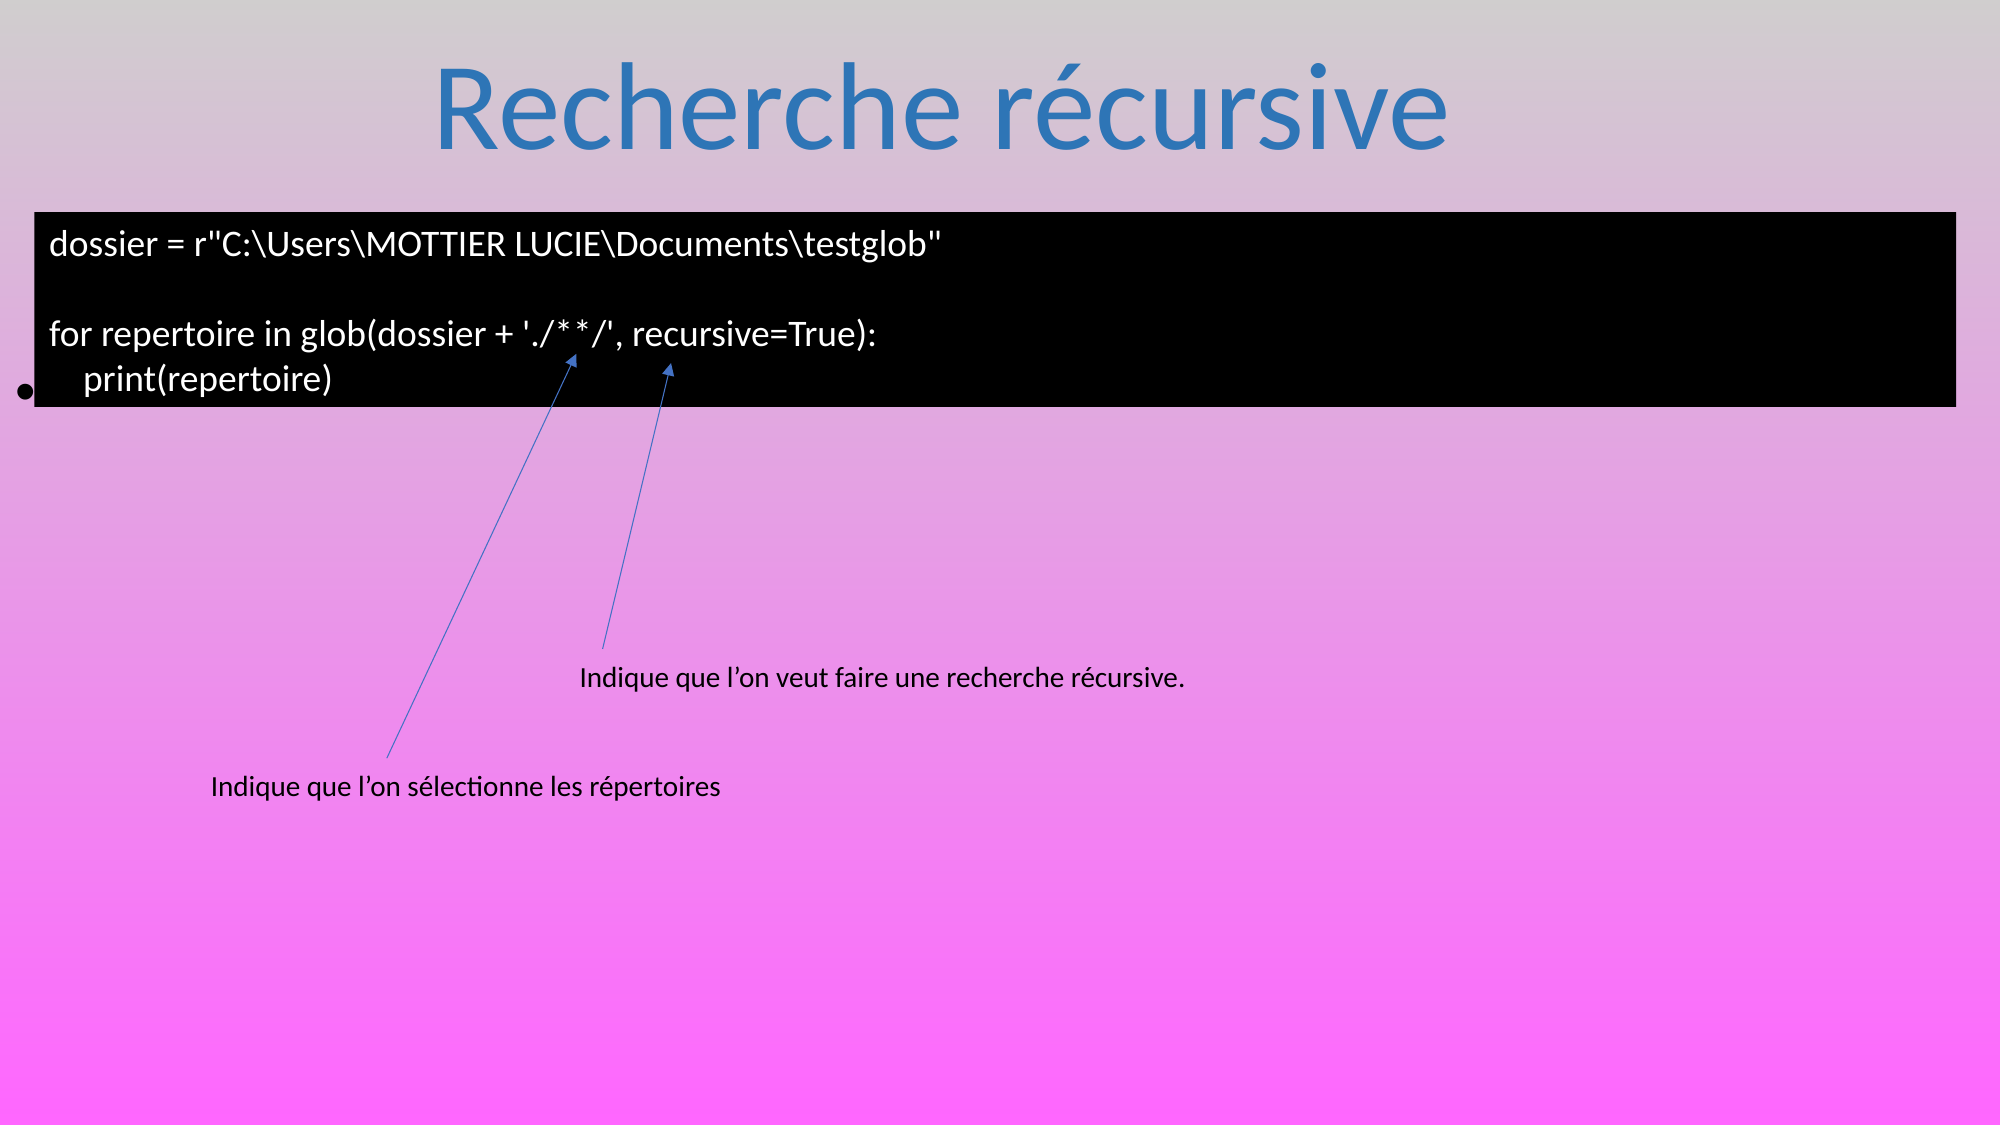

# Recherche récursive

dossier = r"C:\Users\MOTTIER LUCIE\Documents\testglob"

for repertoire in glob(dossier + './**/', recursive=True):
    print(repertoire)
Indique que l’on veut faire une recherche récursive.
Indique que l’on sélectionne les répertoires

310